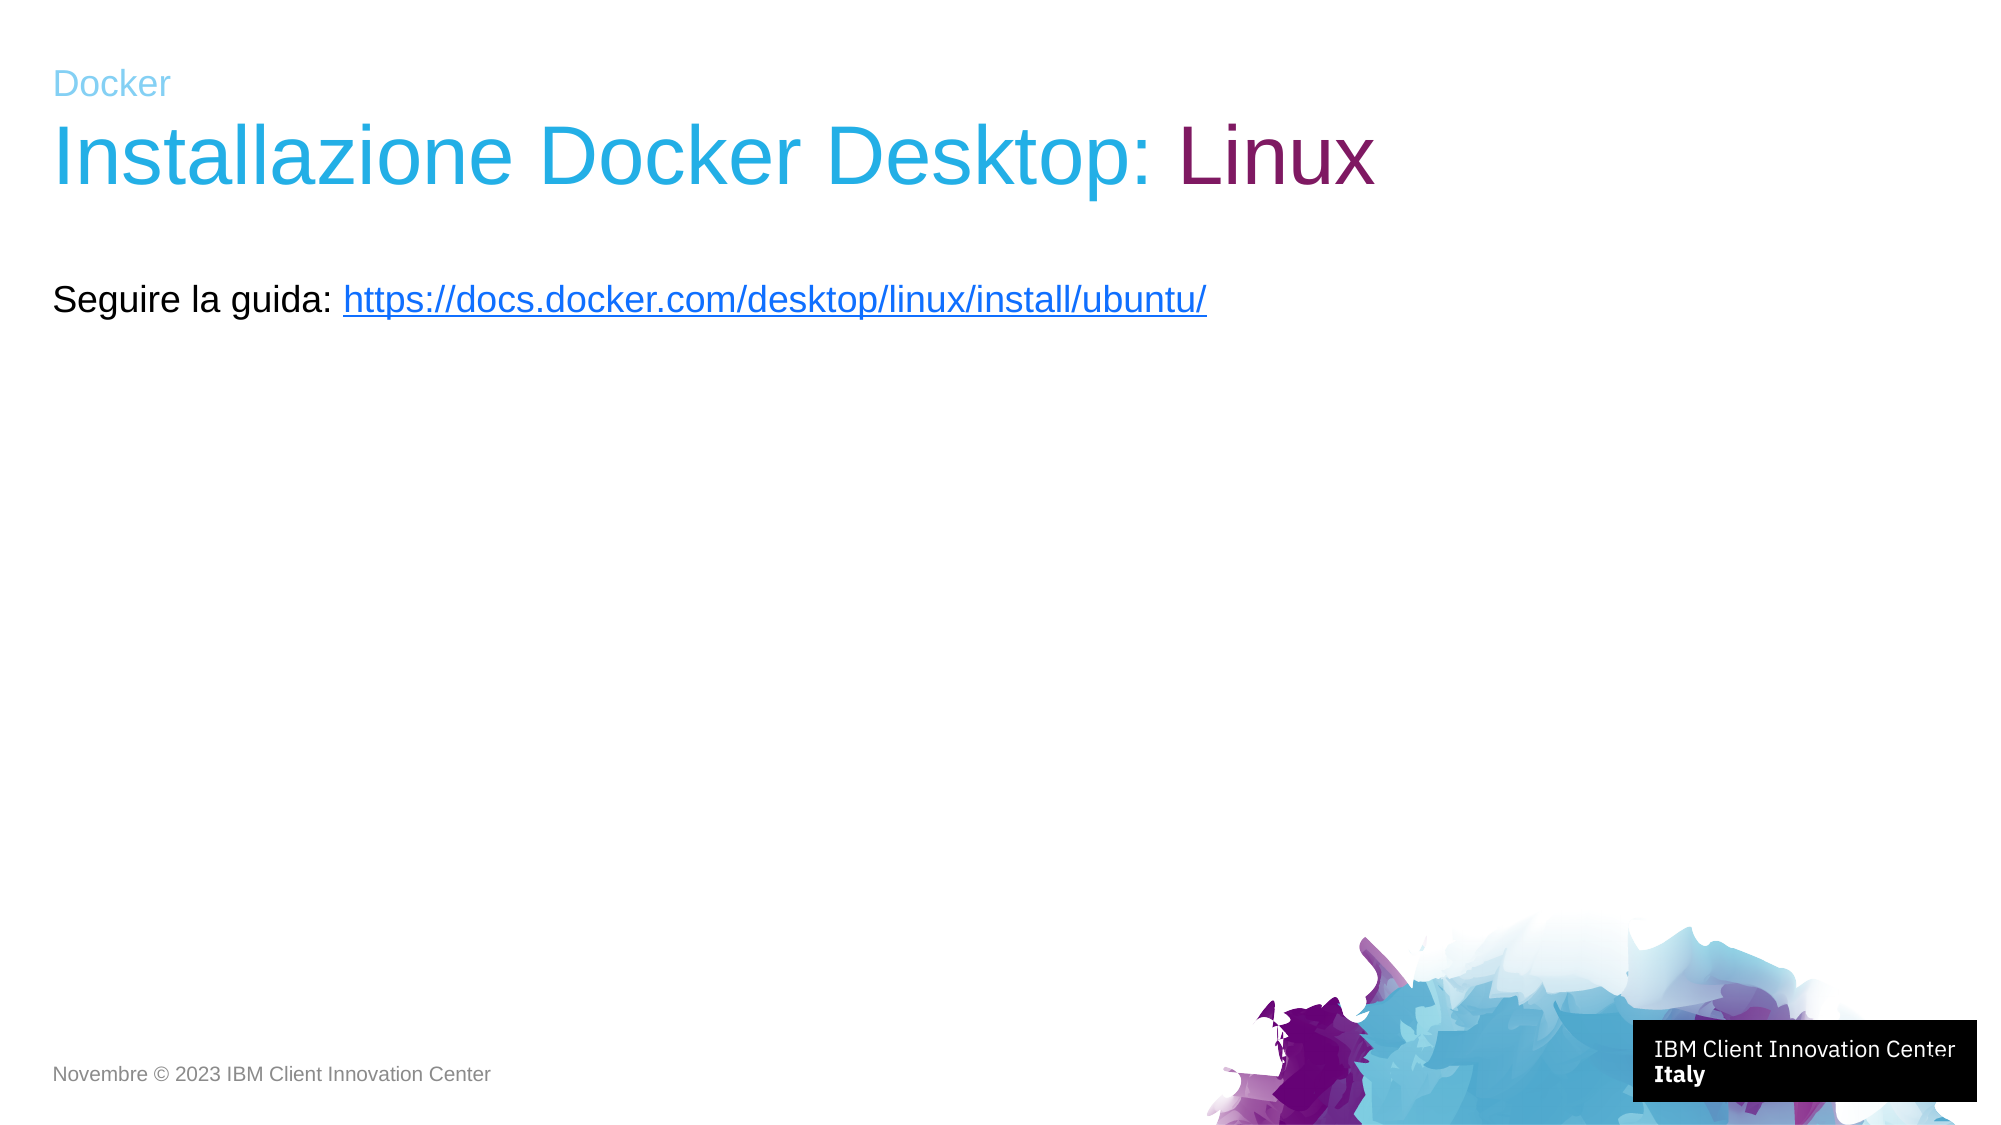

Docker
# Installazione Docker Desktop: Linux
Seguire la guida: https://docs.docker.com/desktop/linux/install/ubuntu/

29
Novembre © 2023 IBM Client Innovation Center